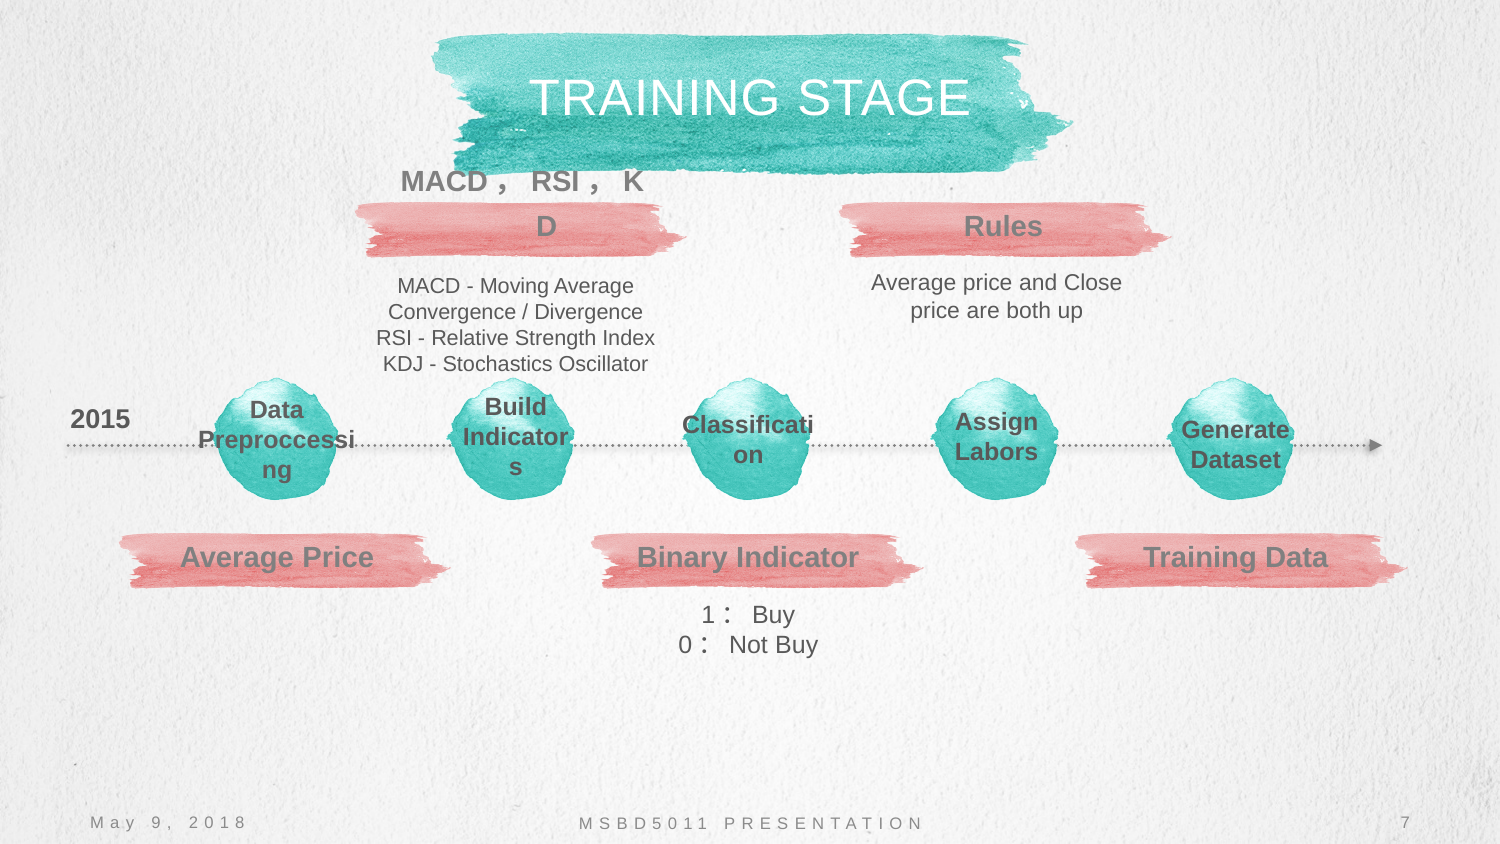

# TRAINING STAGE
Rules
MACD，RSI，KD
Average price and Close price are both up
MACD - Moving Average Convergence / Divergence
RSI - Relative Strength Index
KDJ - Stochastics Oscillator

2015
Build Indicators
Assign Labors
Classification
Data Preproccessing
Generate Dataset
Average Price
Binary Indicator
Training Data
1：Buy
0：Not Buy
May 9, 2018
MSBD5011 PRESENTATION
7